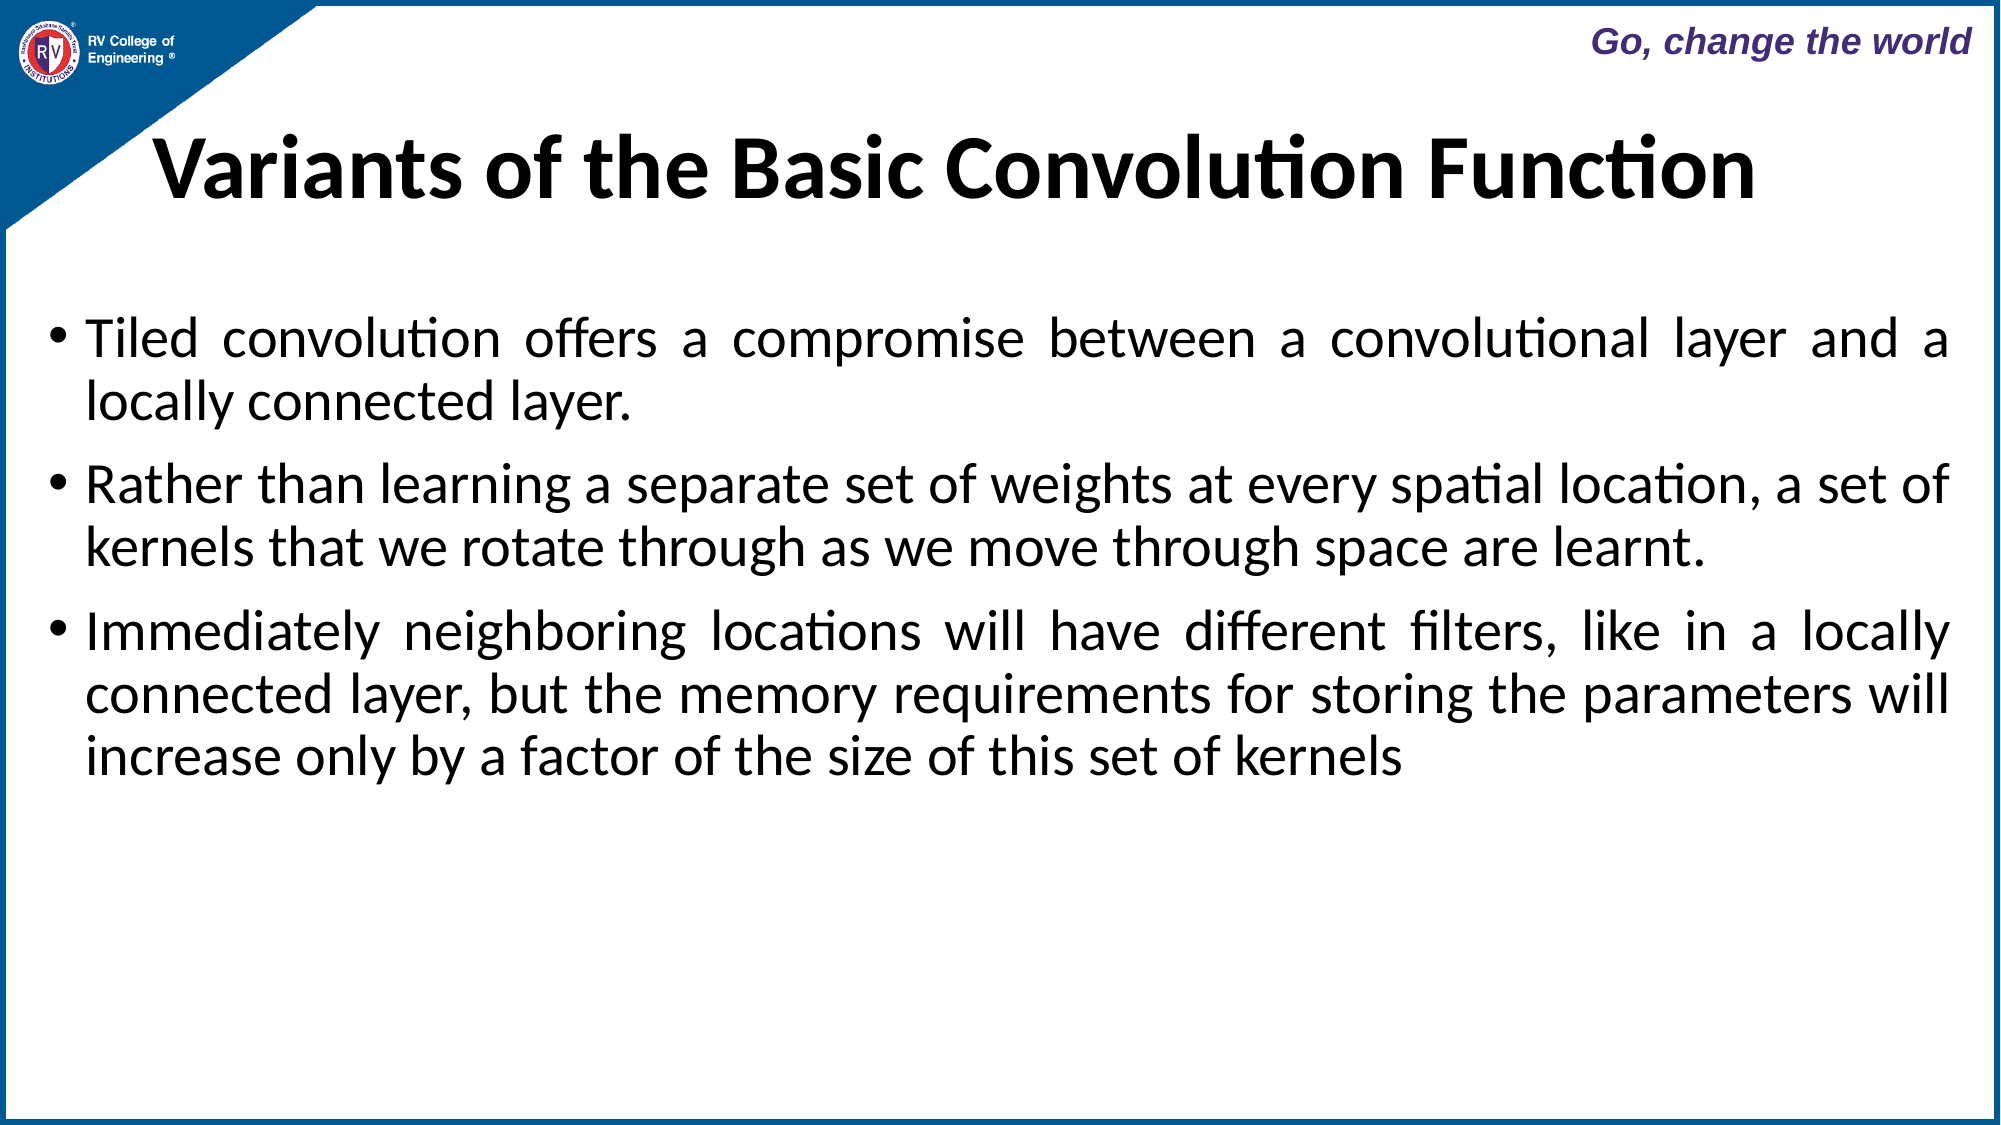

# Variants of the Basic Convolution Function
Tiled convolution offers a compromise between a convolutional layer and a locally connected layer.
Rather than learning a separate set of weights at every spatial location, a set of kernels that we rotate through as we move through space are learnt.
Immediately neighboring locations will have different filters, like in a locally connected layer, but the memory requirements for storing the parameters will increase only by a factor of the size of this set of kernels